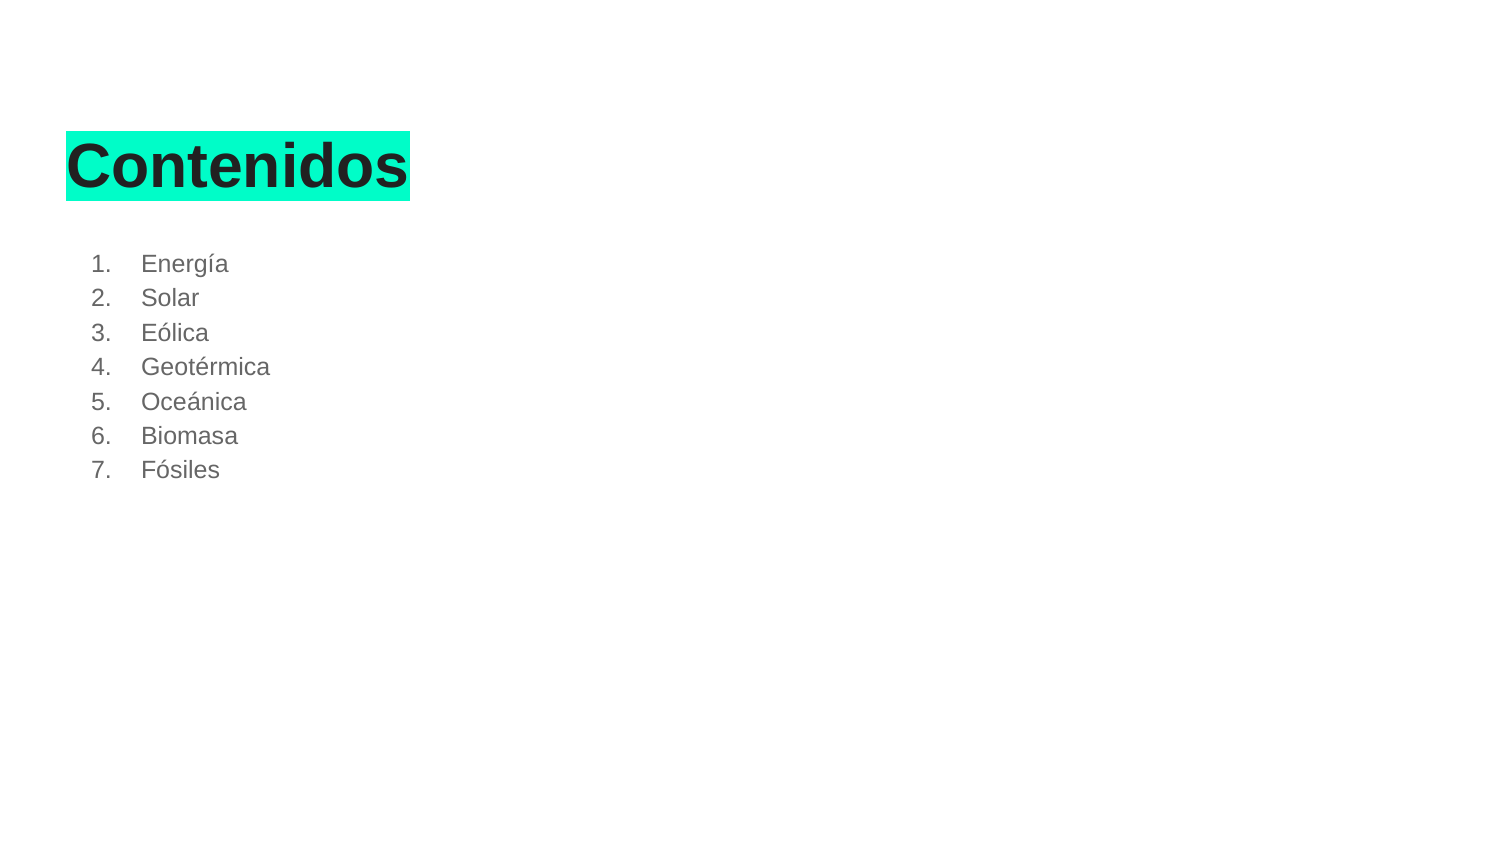

# Contenidos
Energía
Solar
Eólica
Geotérmica
Oceánica
Biomasa
Fósiles